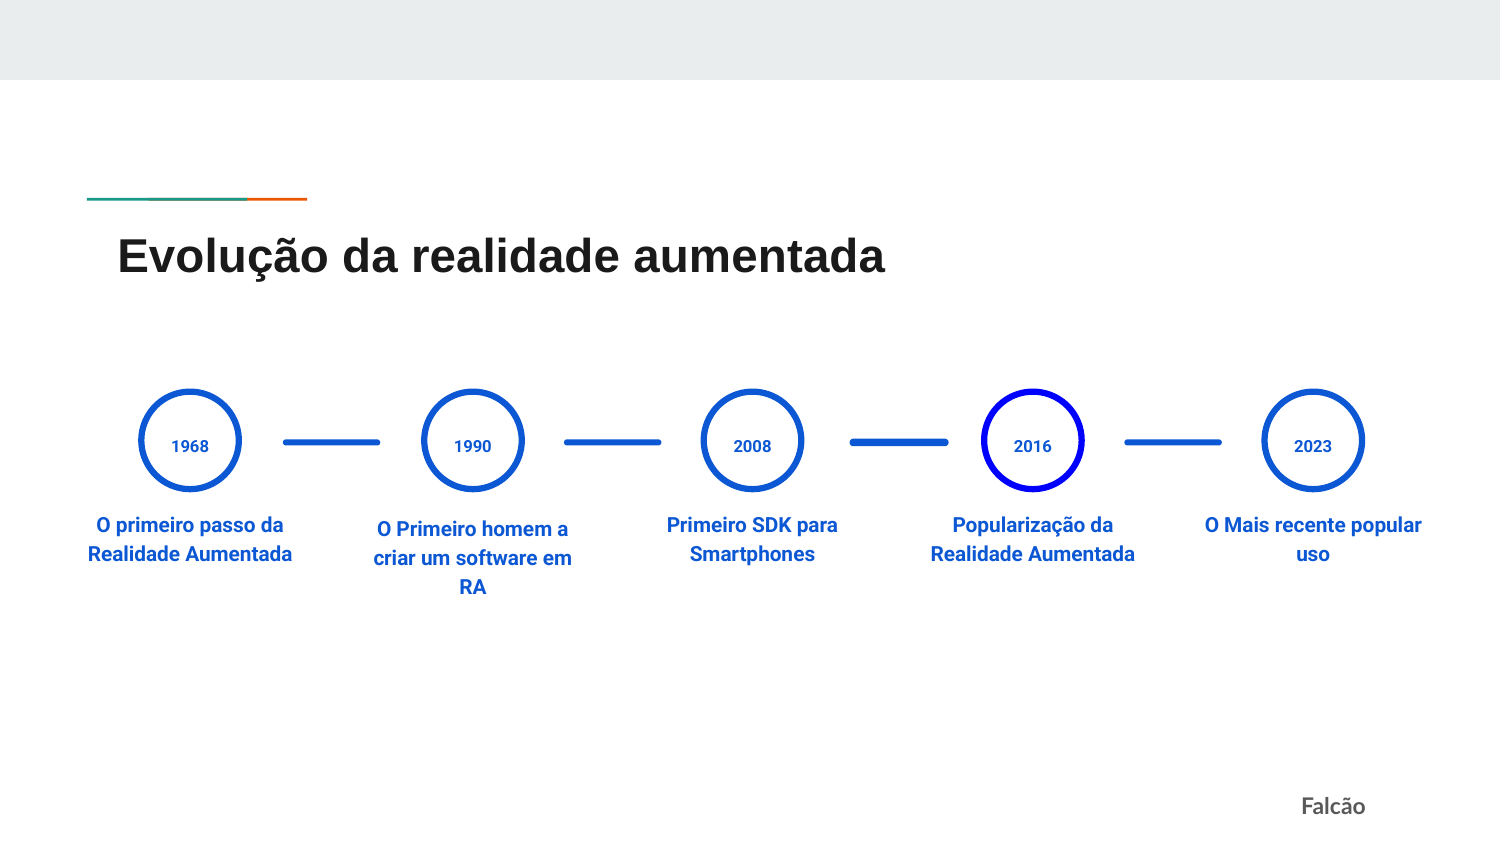

# Evolução da realidade aumentada

1968
O primeiro passo da Realidade Aumentada

1990
O Primeiro homem a criar um software em RA

2008
Primeiro SDK para Smartphones

2016
Popularização da Realidade Aumentada

2023
O Mais recente popular uso

Falcão